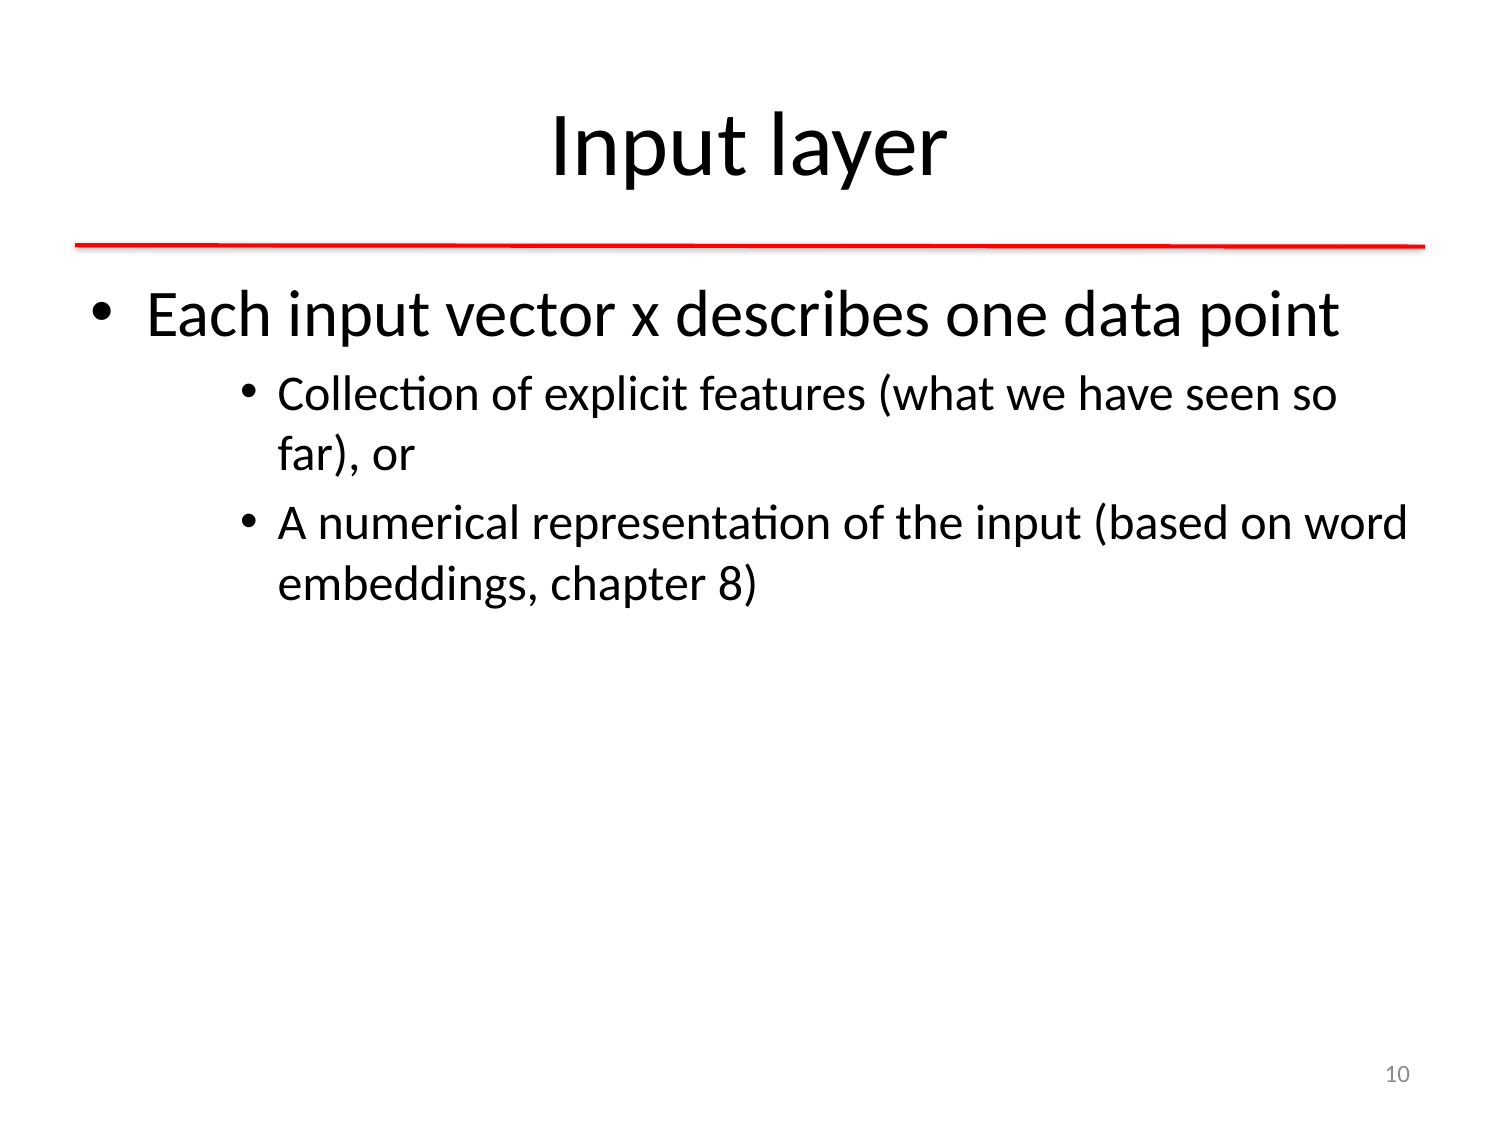

# Input layer
Each input vector x describes one data point
Collection of explicit features (what we have seen so far), or
A numerical representation of the input (based on word embeddings, chapter 8)
10